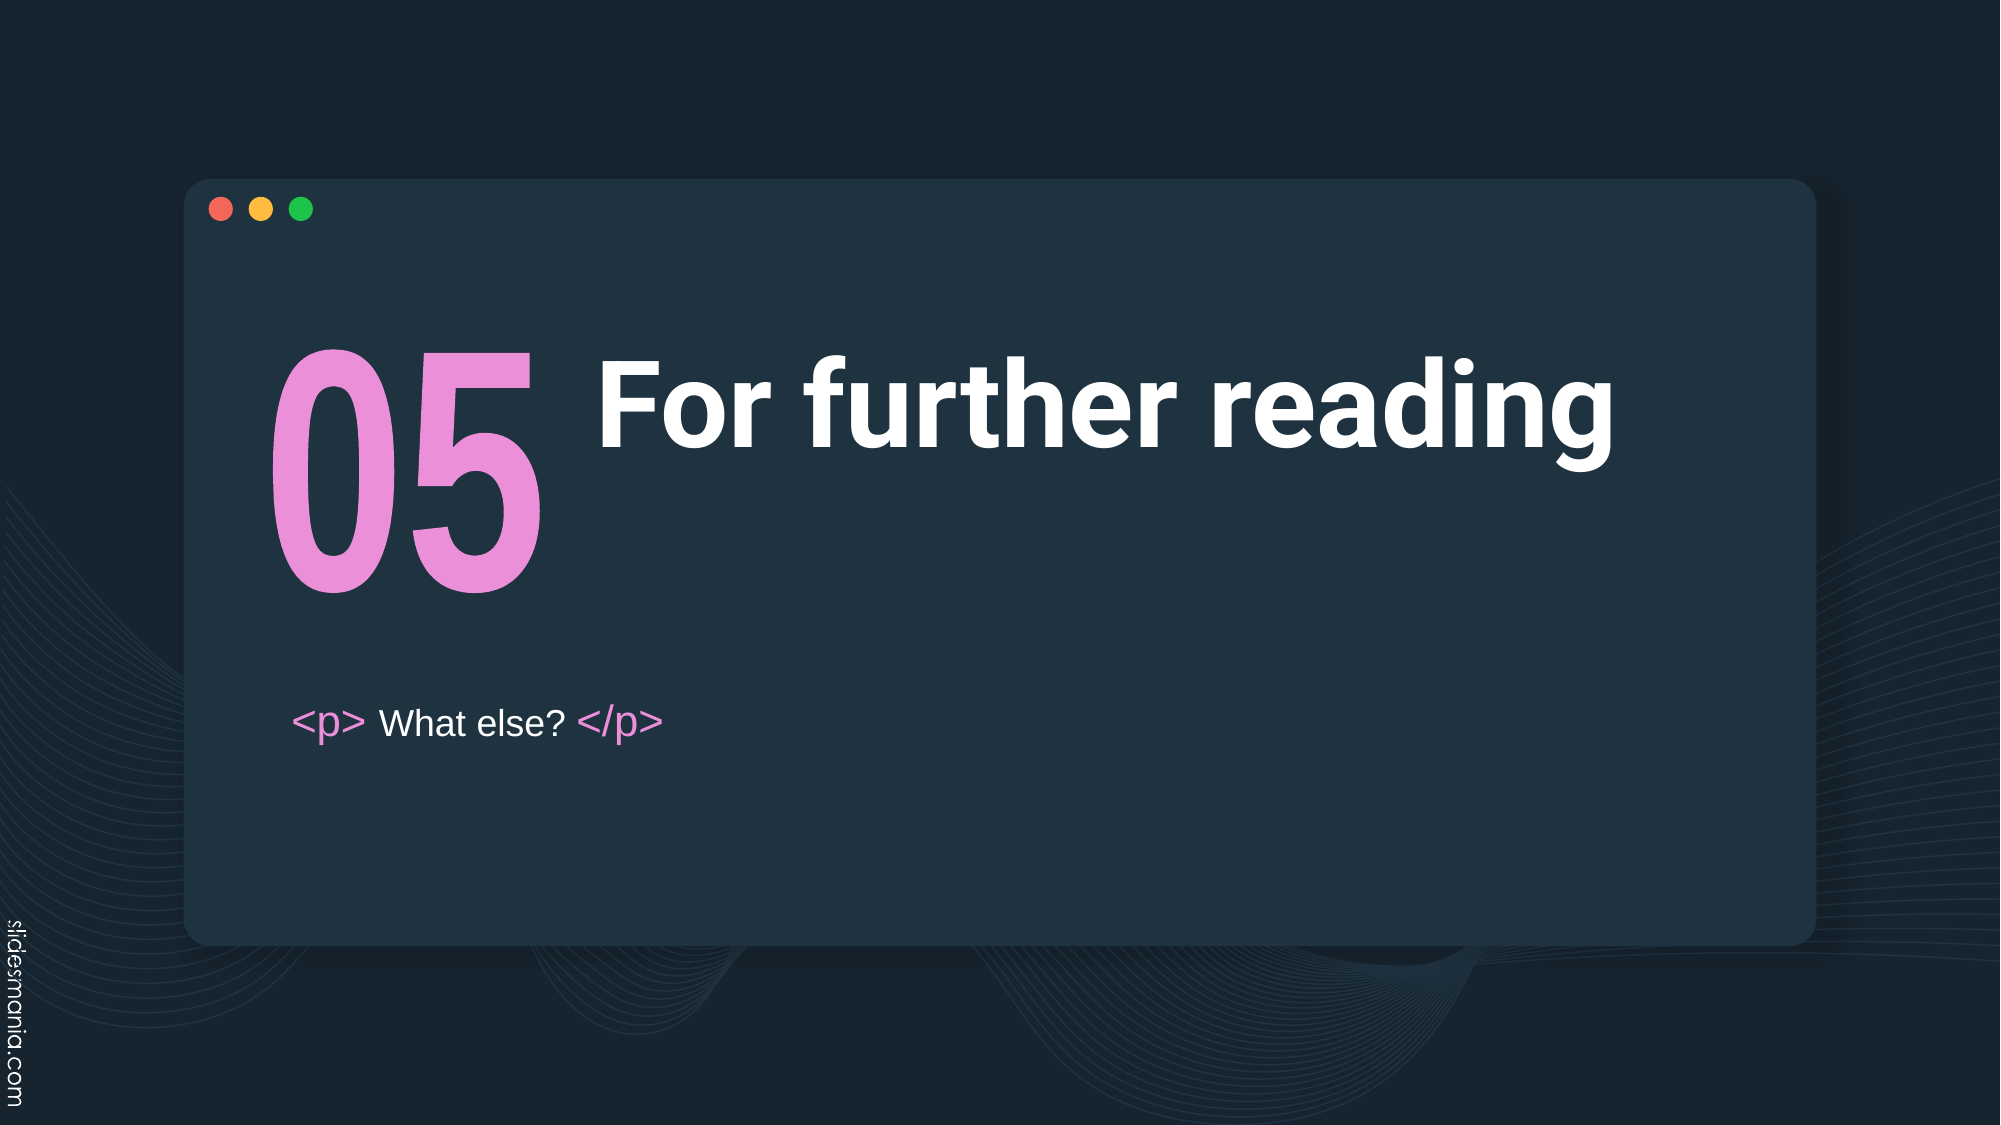

# For further reading
05
<p> What else? </p>